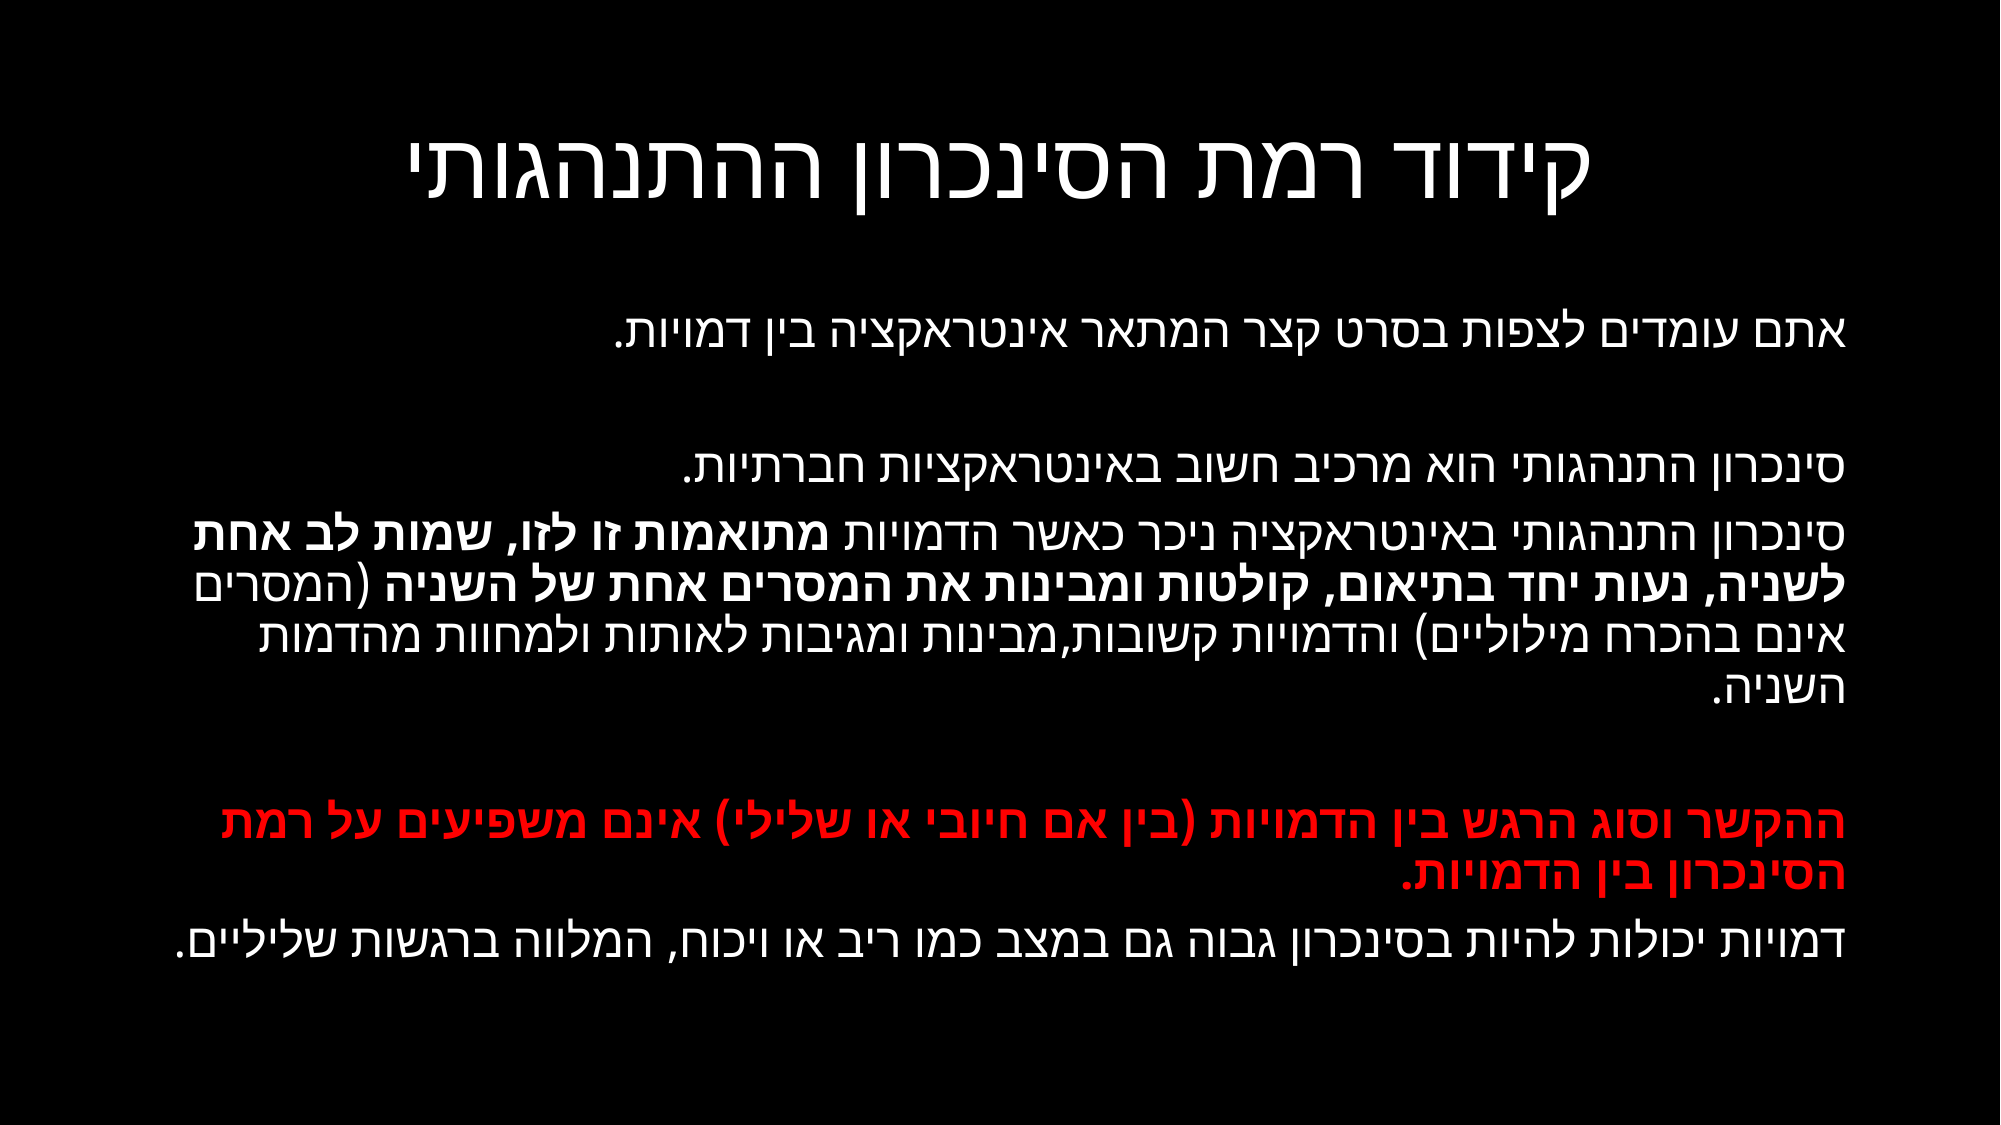

# קידוד רמת הסינכרון ההתנהגותי
אתם עומדים לצפות בסרט קצר המתאר אינטראקציה בין דמויות.

סינכרון התנהגותי הוא מרכיב חשוב באינטראקציות חברתיות.
סינכרון התנהגותי באינטראקציה ניכר כאשר הדמויות מתואמות זו לזו, שמות לב אחת לשניה, נעות יחד בתיאום, קולטות ומבינות את המסרים אחת של השניה (המסרים אינם בהכרח מילוליים) והדמויות קשובות,מבינות ומגיבות לאותות ולמחוות מהדמות השניה.

ההקשר וסוג הרגש בין הדמויות (בין אם חיובי או שלילי) אינם משפיעים על רמת הסינכרון בין הדמויות.
דמויות יכולות להיות בסינכרון גבוה גם במצב כמו ריב או ויכוח, המלווה ברגשות שליליים.